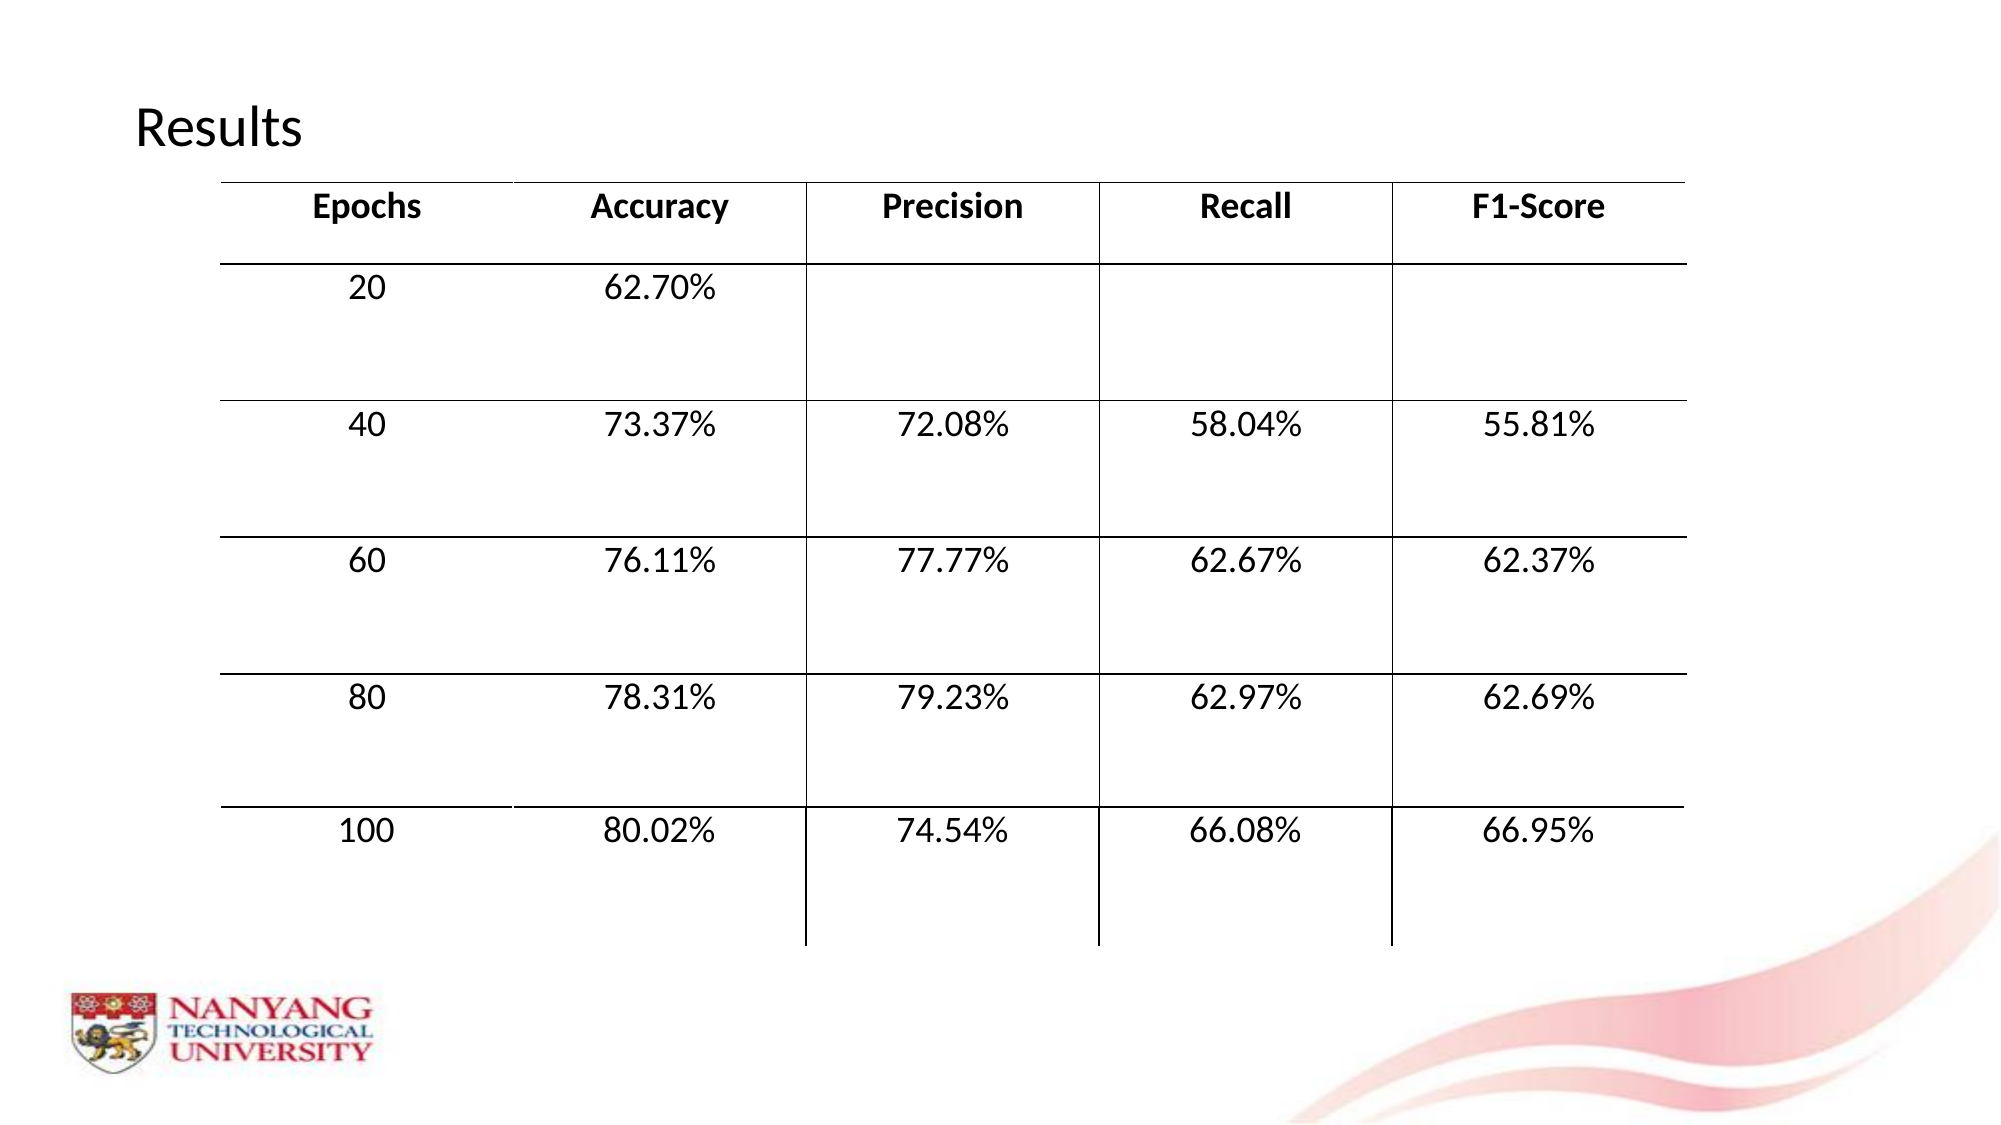

Results
| Epochs | Accuracy | Precision | Recall | F1-Score |
| --- | --- | --- | --- | --- |
| 20 | 62.70% |  |  |  |
| 40 | 73.37% | 72.08% | 58.04% | 55.81% |
| 60 | 76.11% | 77.77% | 62.67% | 62.37% |
| 80 | 78.31% | 79.23% | 62.97% | 62.69% |
| 100 | 80.02% | 74.54% | 66.08% | 66.95% |
| --- | --- | --- | --- | --- |
106